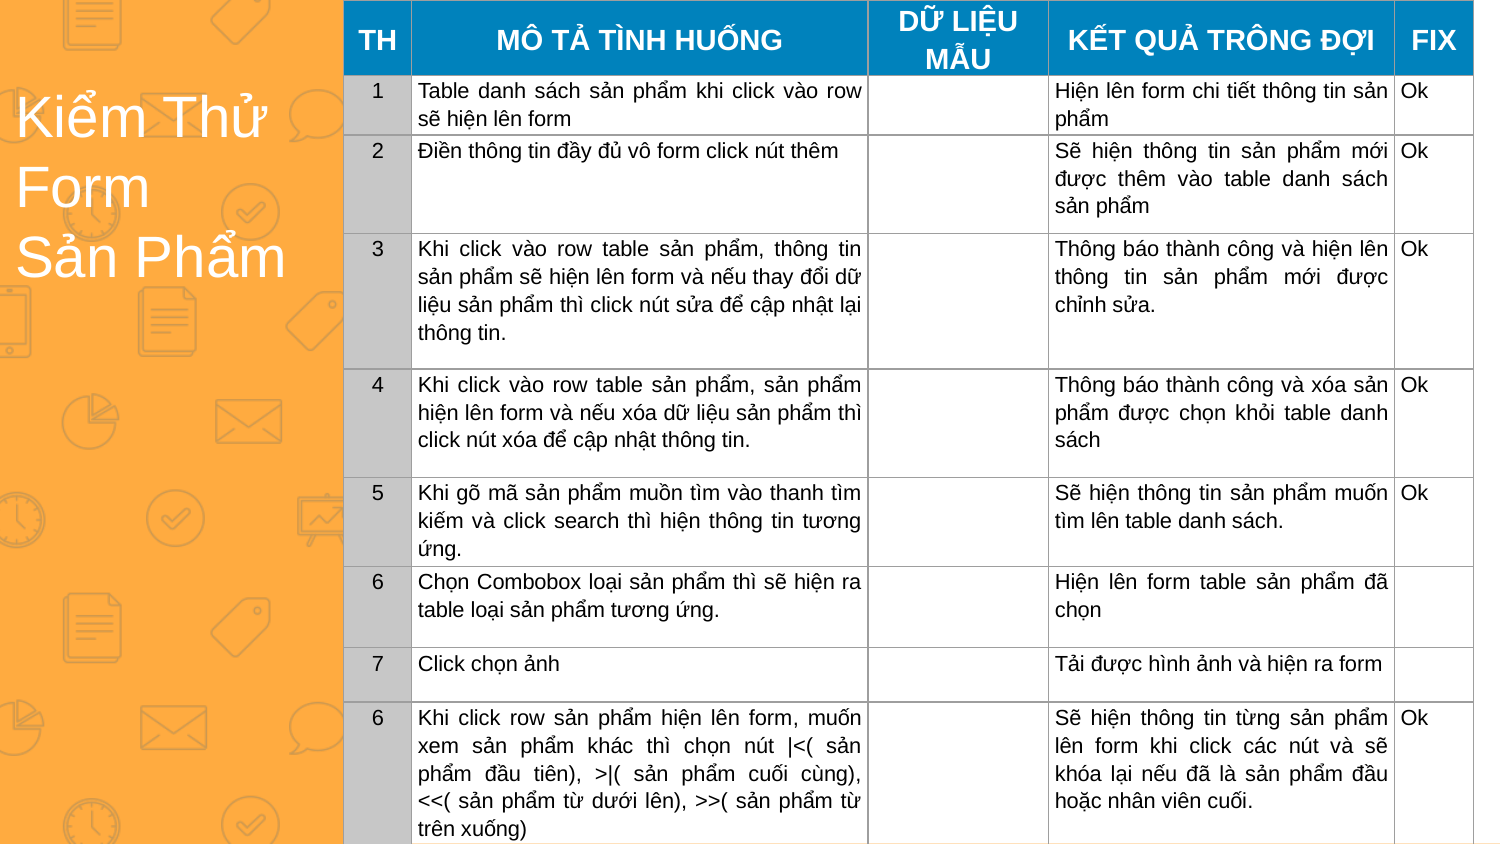

| TH | Mô tả tình huống | Dữ liệu mẫu | Kết quả trông đợi | Fix |
| --- | --- | --- | --- | --- |
| 1 | Table danh sách sản phẩm khi click vào row sẽ hiện lên form |  | Hiện lên form chi tiết thông tin sản phẩm | Ok |
| 2 | Điền thông tin đầy đủ vô form click nút thêm |  | Sẽ hiện thông tin sản phẩm mới được thêm vào table danh sách sản phẩm | Ok |
| 3 | Khi click vào row table sản phẩm, thông tin sản phẩm sẽ hiện lên form và nếu thay đổi dữ liệu sản phẩm thì click nút sửa để cập nhật lại thông tin. |  | Thông báo thành công và hiện lên thông tin sản phẩm mới được chỉnh sửa. | Ok |
| 4 | Khi click vào row table sản phẩm, sản phẩm hiện lên form và nếu xóa dữ liệu sản phẩm thì click nút xóa để cập nhật thông tin. |  | Thông báo thành công và xóa sản phẩm được chọn khỏi table danh sách | Ok |
| 5 | Khi gõ mã sản phẩm muồn tìm vào thanh tìm kiếm và click search thì hiện thông tin tương ứng. |  | Sẽ hiện thông tin sản phẩm muốn tìm lên table danh sách. | Ok |
| 6 | Chọn Combobox loại sản phẩm thì sẽ hiện ra table loại sản phẩm tương ứng. |  | Hiện lên form table sản phẩm đã chọn |  |
| 7 | Click chọn ảnh |  | Tải được hình ảnh và hiện ra form |  |
| 6 | Khi click row sản phẩm hiện lên form, muốn xem sản phẩm khác thì chọn nút |<( sản phẩm đầu tiên), >|( sản phẩm cuối cùng), <<( sản phẩm từ dưới lên), >>( sản phẩm từ trên xuống) |  | Sẽ hiện thông tin từng sản phẩm lên form khi click các nút và sẽ khóa lại nếu đã là sản phẩm đầu hoặc nhân viên cuối. | Ok |
# Kiểm Thử Form Sản Phẩm